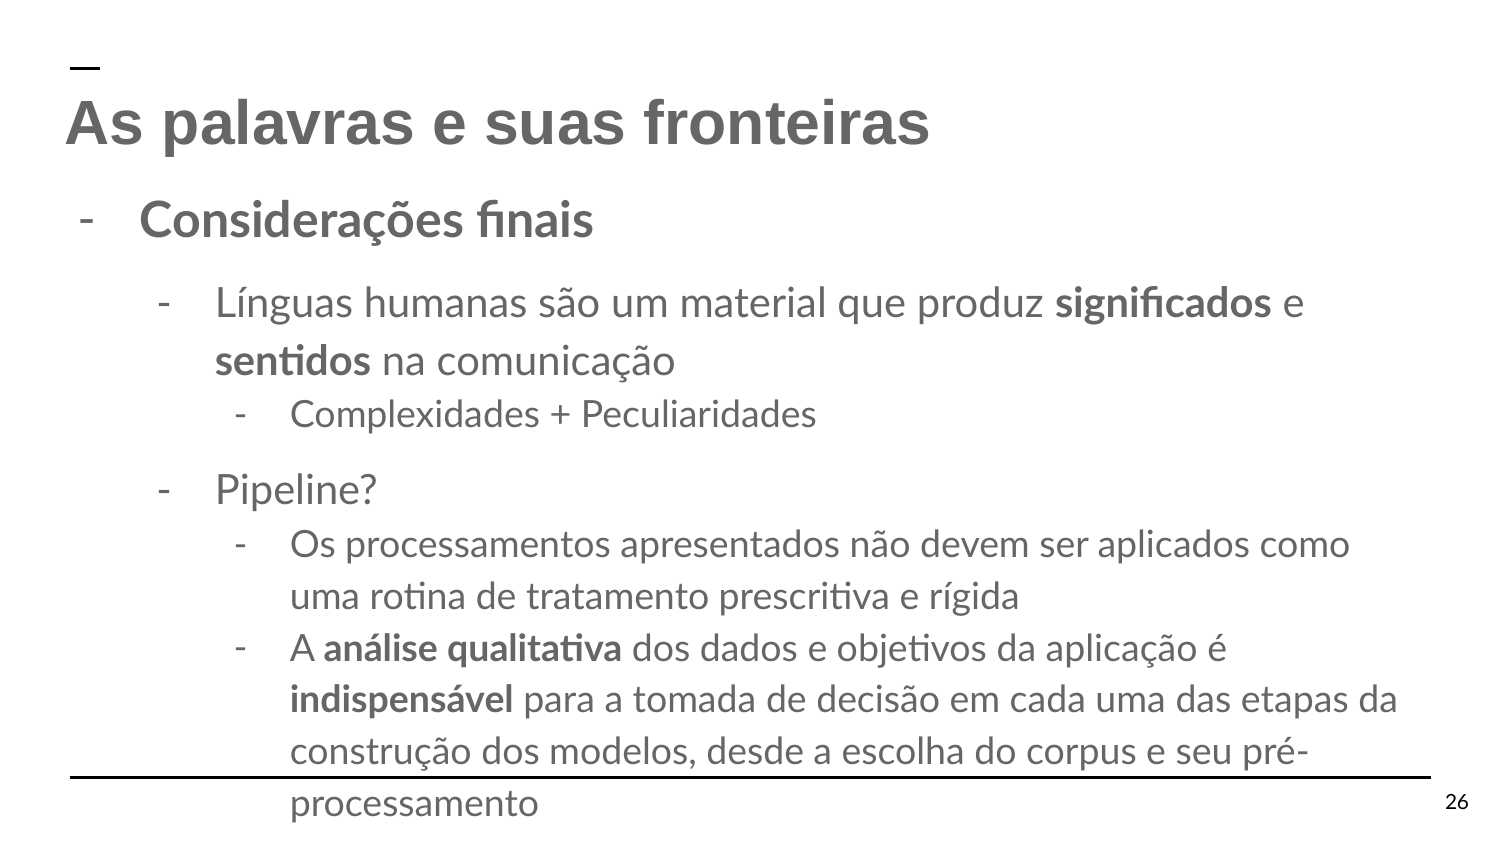

As palavras e suas fronteiras
Considerações finais
Línguas humanas são um material que produz significados e sentidos na comunicação
Complexidades + Peculiaridades
Pipeline?
Os processamentos apresentados não devem ser aplicados como uma rotina de tratamento prescritiva e rígida
A análise qualitativa dos dados e objetivos da aplicação é indispensável para a tomada de decisão em cada uma das etapas da construção dos modelos, desde a escolha do corpus e seu pré-processamento
26